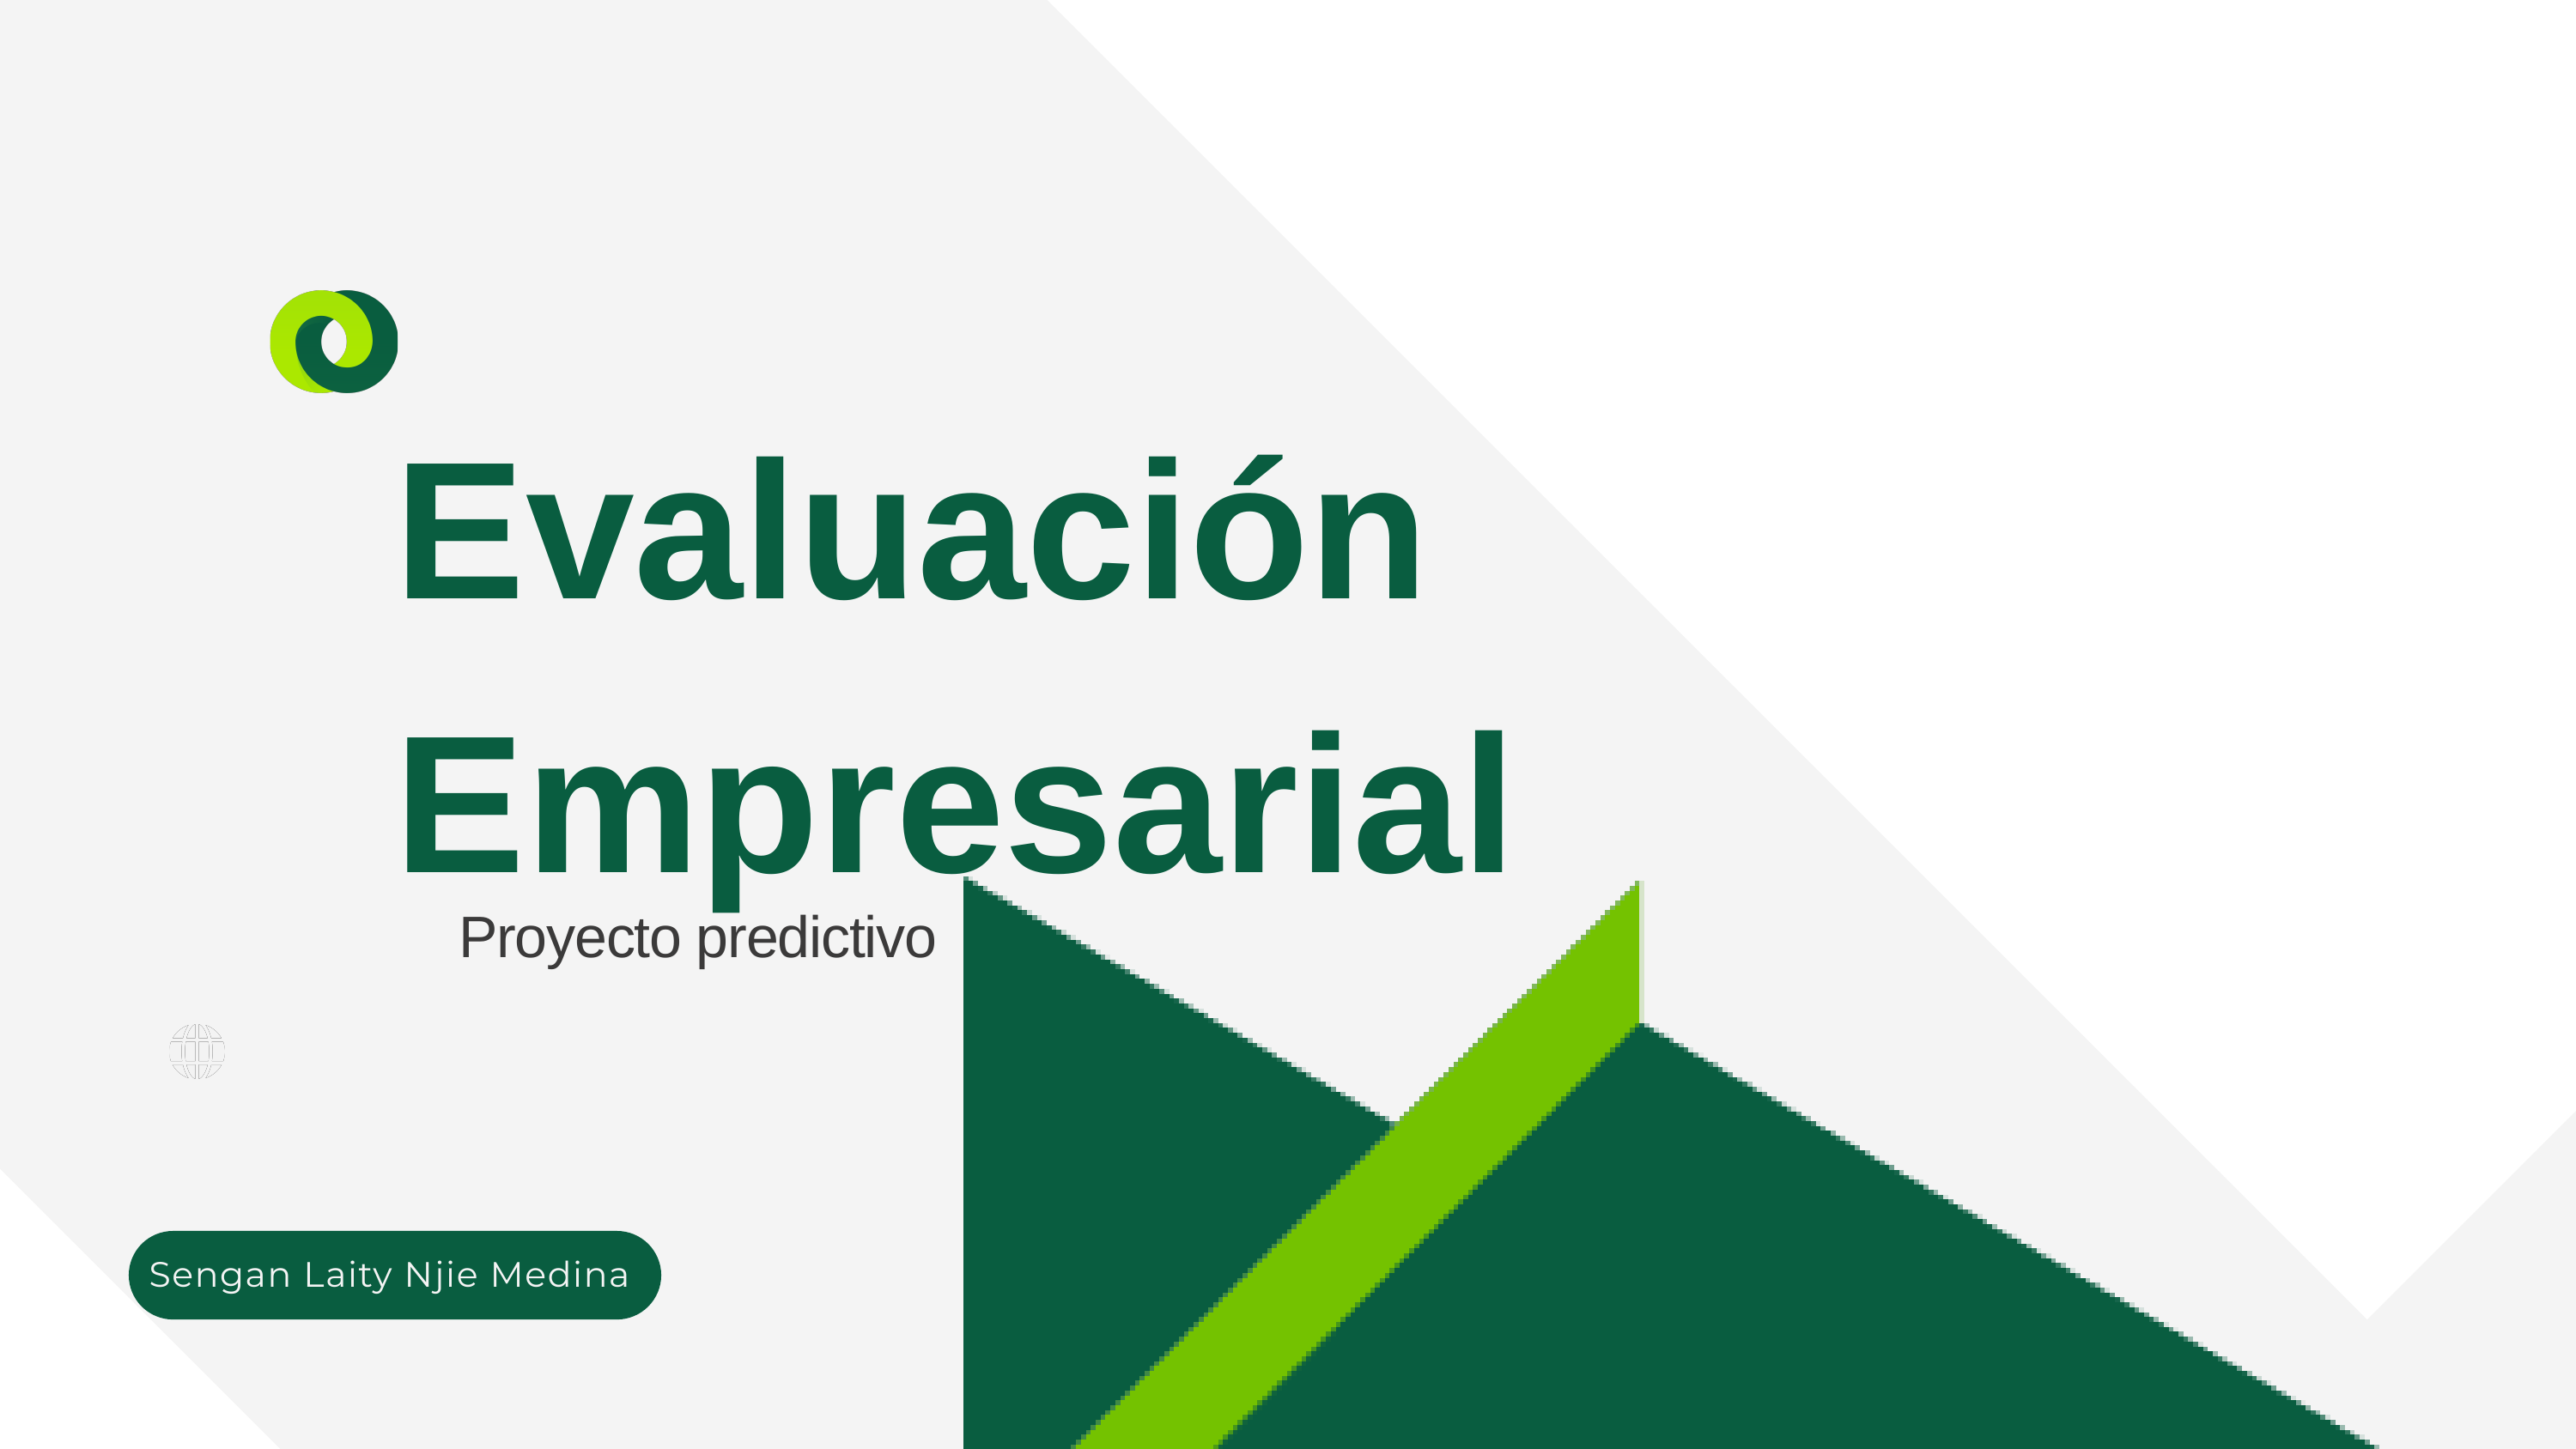

Evaluación
Empresarial

Proyecto predictivo

Sengan Laity Njie Medina